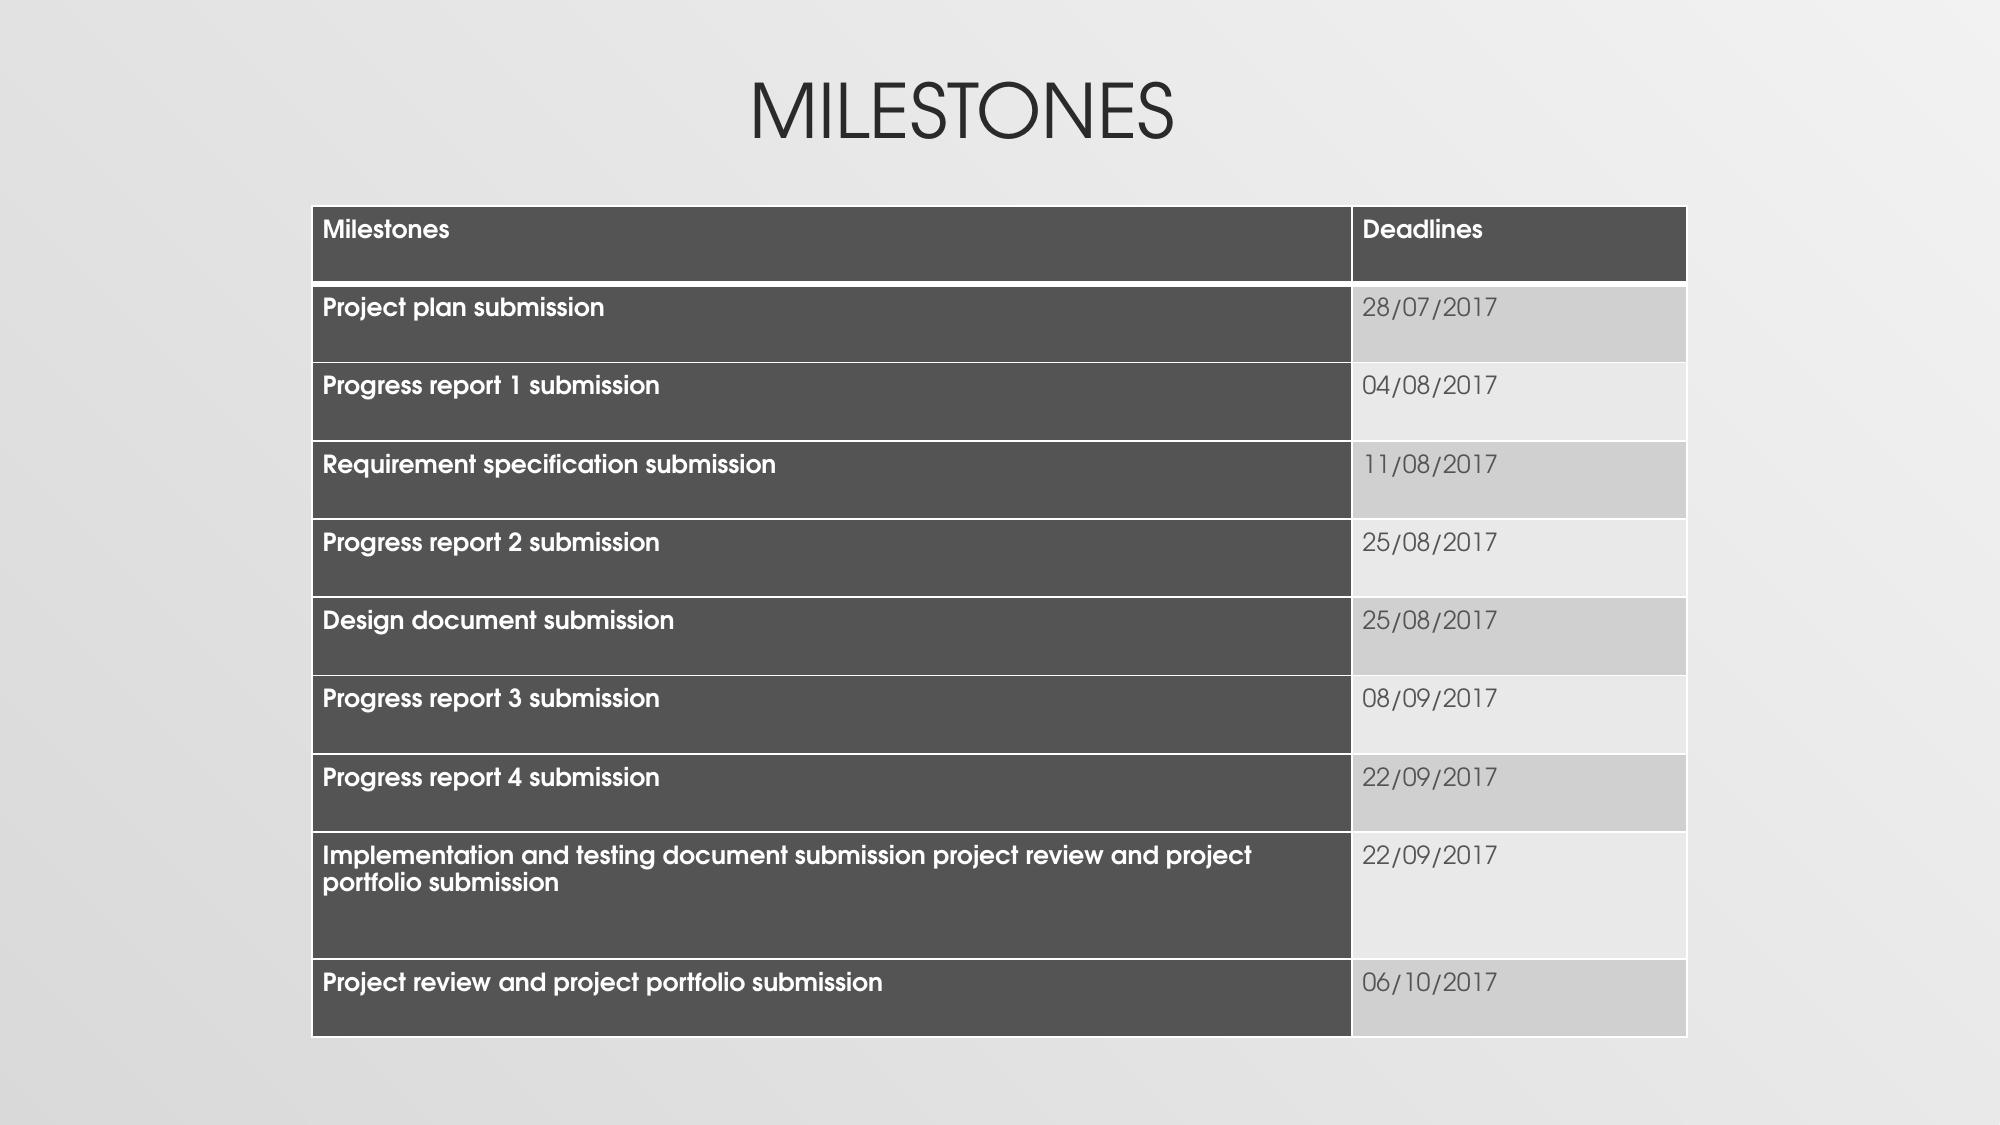

# Milestones
| Milestones | Deadlines |
| --- | --- |
| Project plan submission | 28/07/2017 |
| Progress report 1 submission | 04/08/2017 |
| Requirement specification submission | 11/08/2017 |
| Progress report 2 submission | 25/08/2017 |
| Design document submission | 25/08/2017 |
| Progress report 3 submission | 08/09/2017 |
| Progress report 4 submission | 22/09/2017 |
| Implementation and testing document submission project review and project portfolio submission | 22/09/2017 |
| Project review and project portfolio submission | 06/10/2017 |